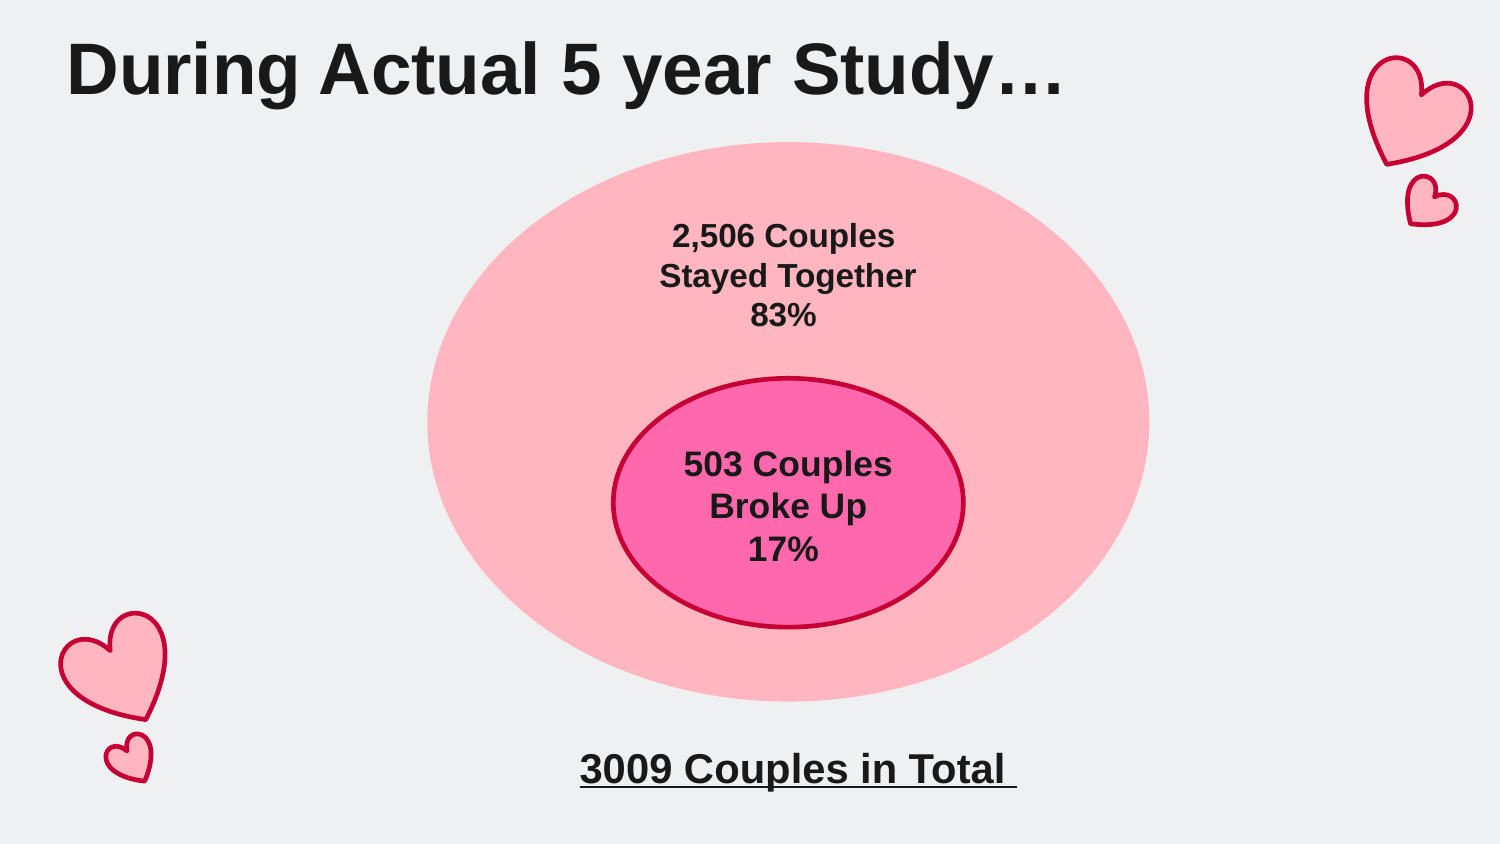

# During Actual 5 year Study…

2,506 Couples
Stayed Together
83%

503 Couples
Broke Up
17%

3009 Couples in Total